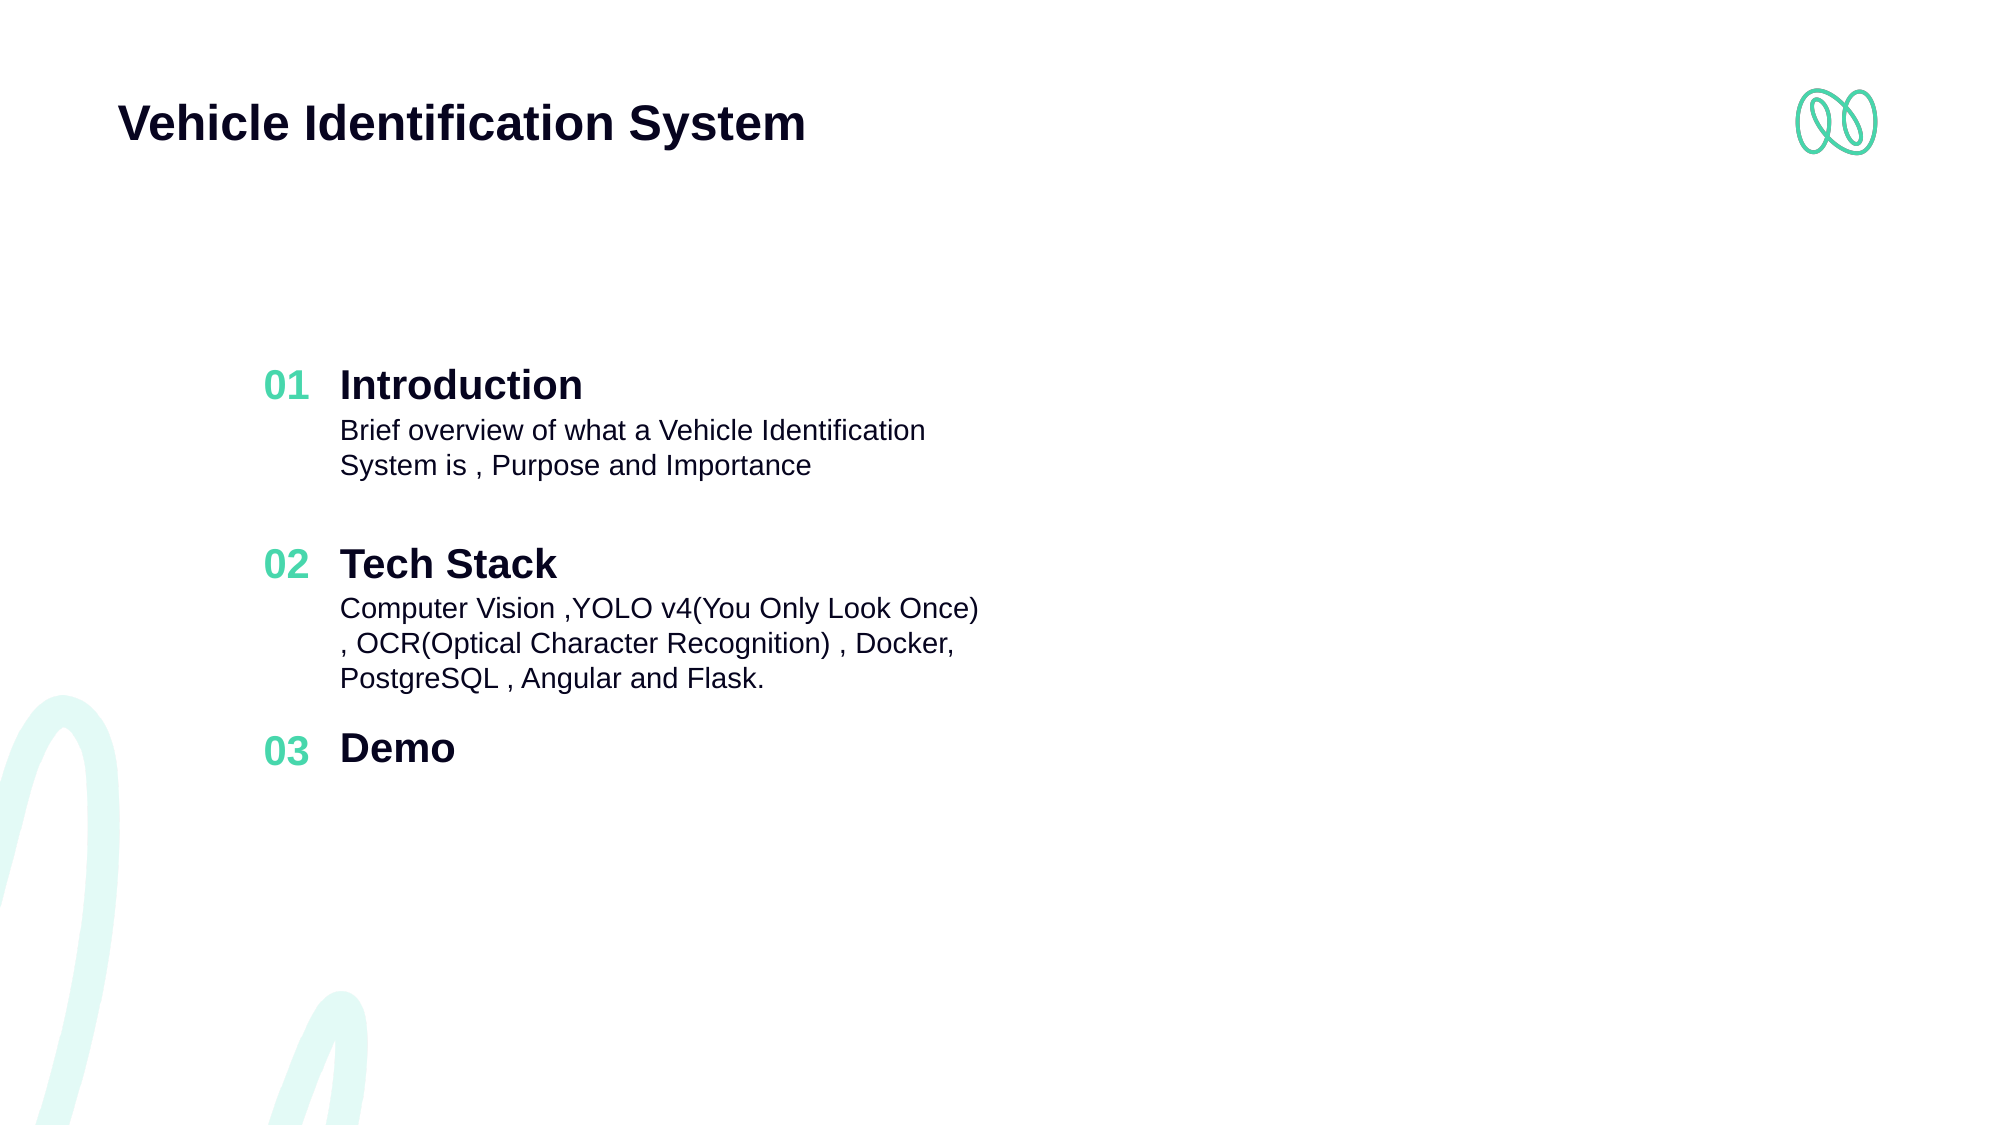

# Vehicle Identification System
01
Introduction
Brief overview of what a Vehicle Identification System is , Purpose and Importance
02
Tech Stack
Computer Vision ,YOLO v4(You Only Look Once) , OCR(Optical Character Recognition) , Docker, PostgreSQL , Angular and Flask.

Demo
03